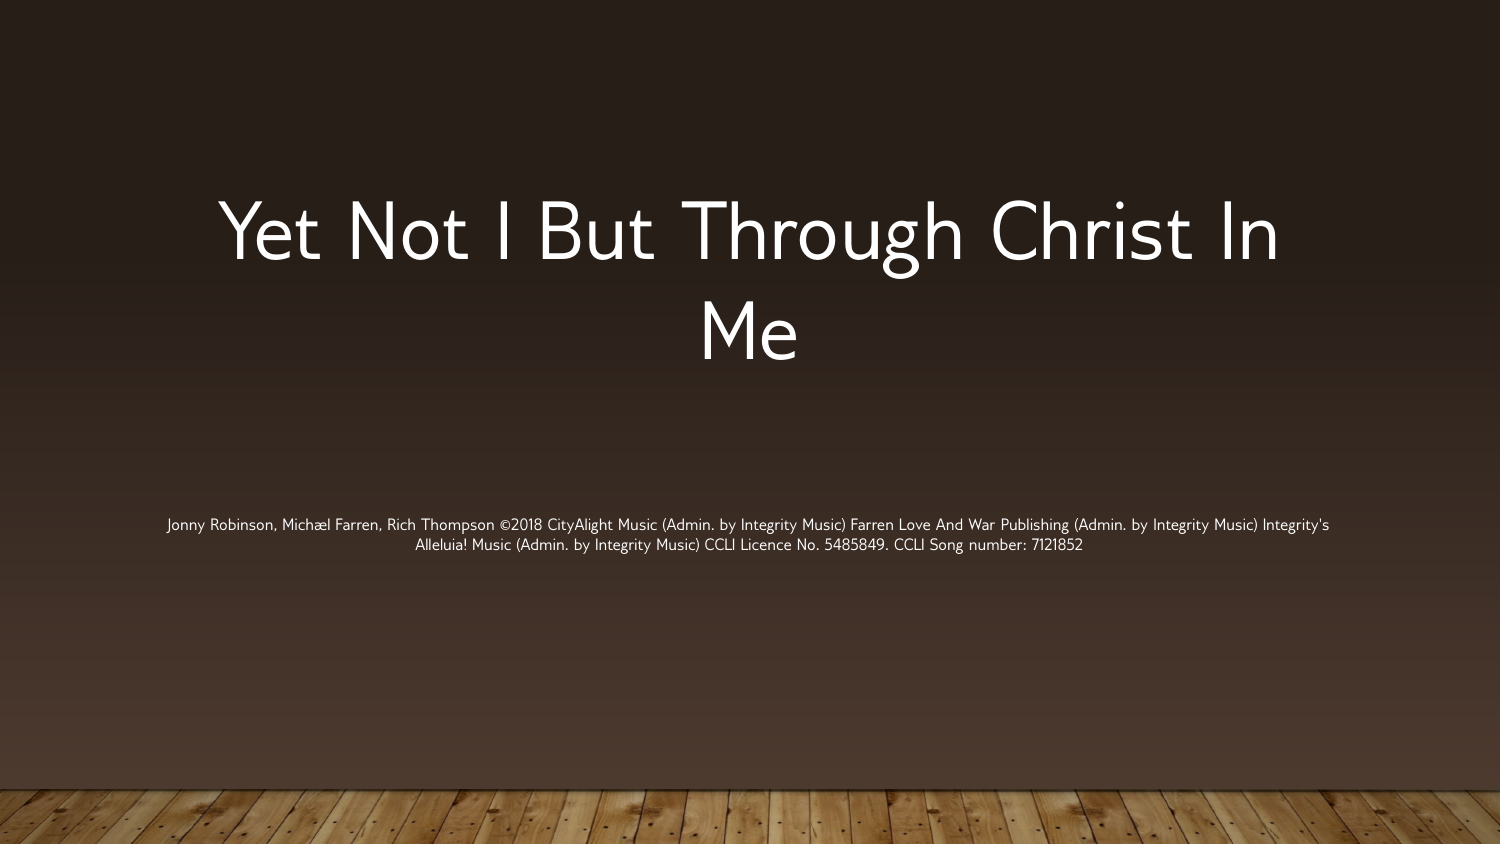

Yet Not I But Through Christ In Me
Jonny Robinson, Michael Farren, Rich Thompson ©2018 CityAlight Music (Admin. by Integrity Music) Farren Love And War Publishing (Admin. by Integrity Music) Integrity's Alleluia! Music (Admin. by Integrity Music) CCLI Licence No. 5485849. CCLI Song number: 7121852